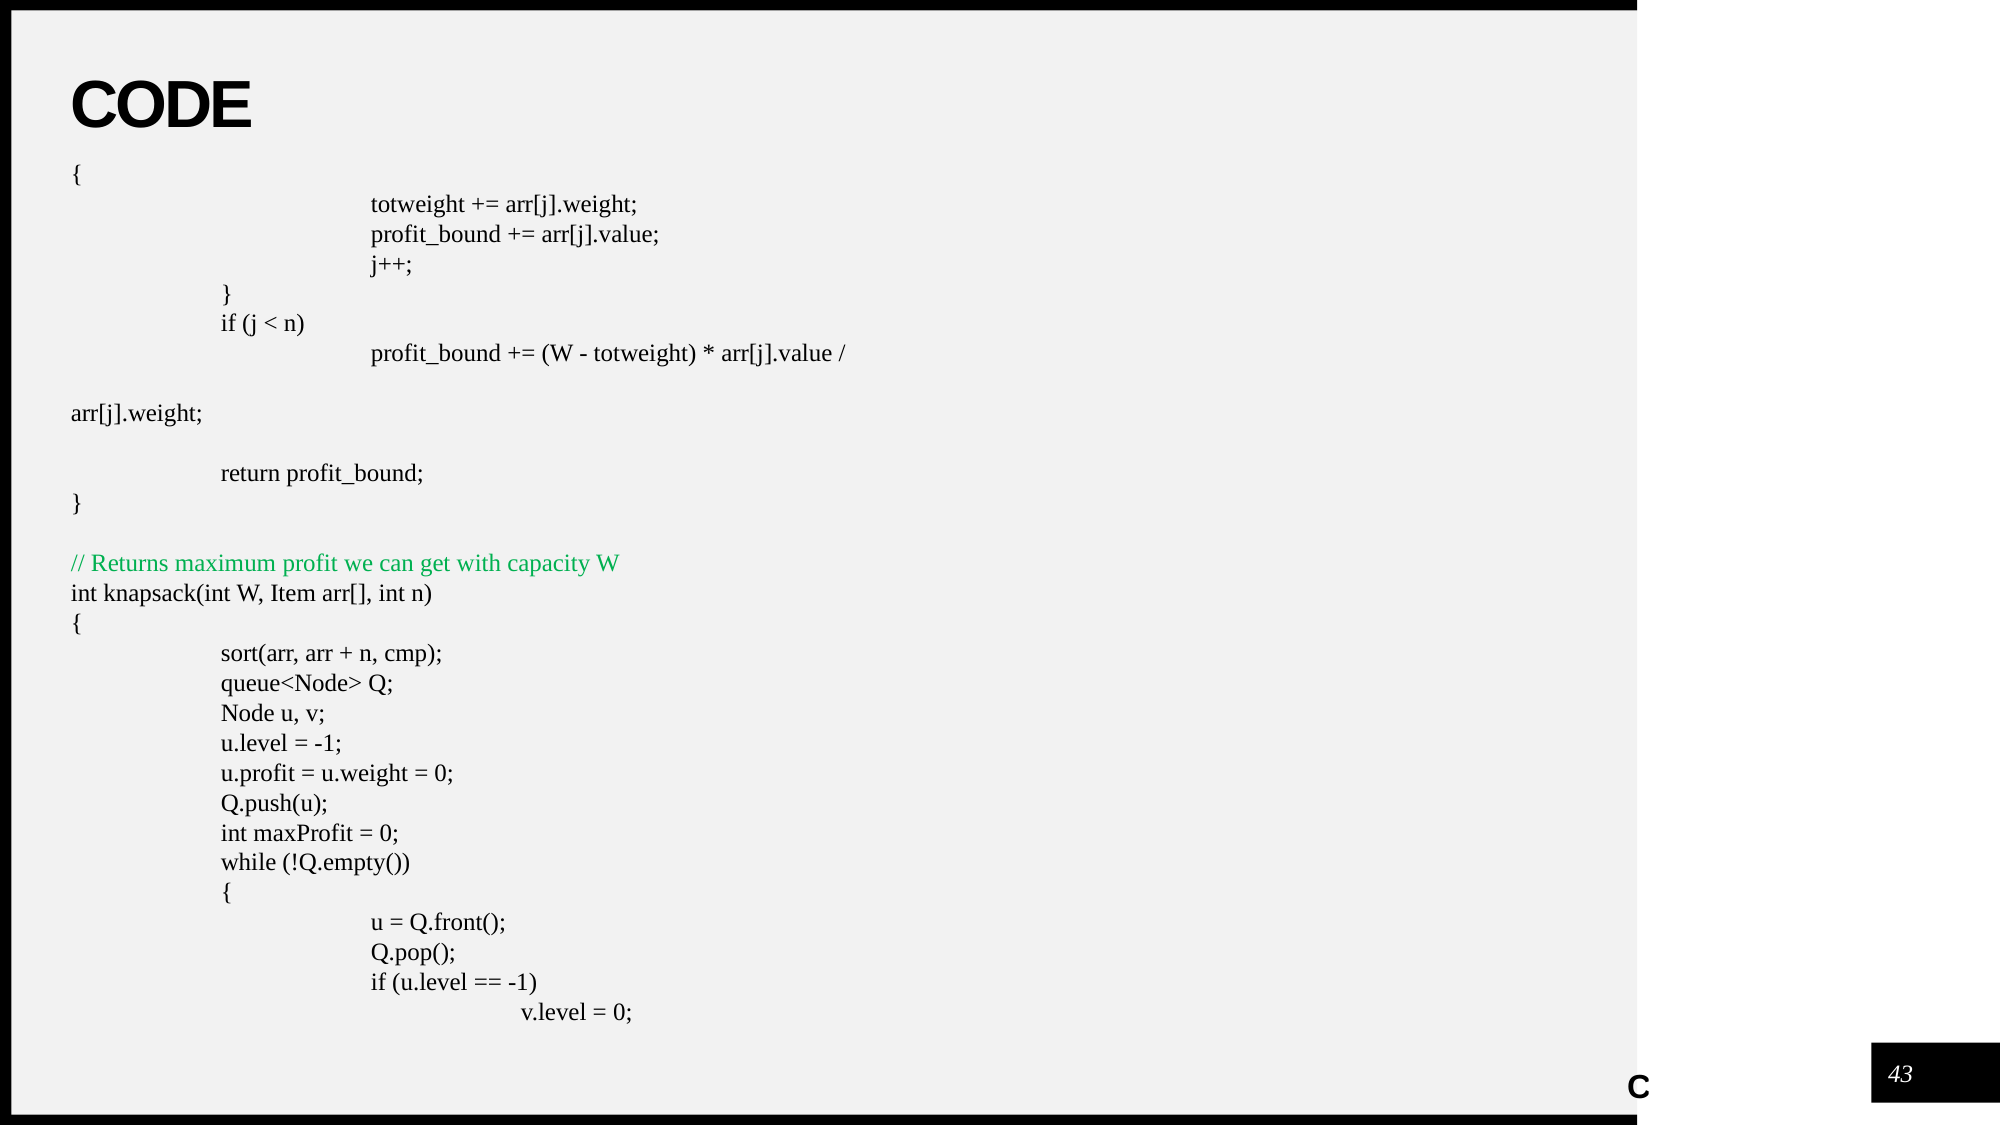

# CODE
{
		totweight += arr[j].weight;
		profit_bound += arr[j].value;
		j++;
	}
	if (j < n)
		profit_bound += (W - totweight) * arr[j].value /
										arr[j].weight;

	return profit_bound;
}

// Returns maximum profit we can get with capacity W
int knapsack(int W, Item arr[], int n)
{
	sort(arr, arr + n, cmp);
	queue<Node> Q;
	Node u, v;
	u.level = -1;
	u.profit = u.weight = 0;
	Q.push(u);
	int maxProfit = 0;
	while (!Q.empty())
	{
		u = Q.front();
		Q.pop();
		if (u.level == -1)
			v.level = 0;

43